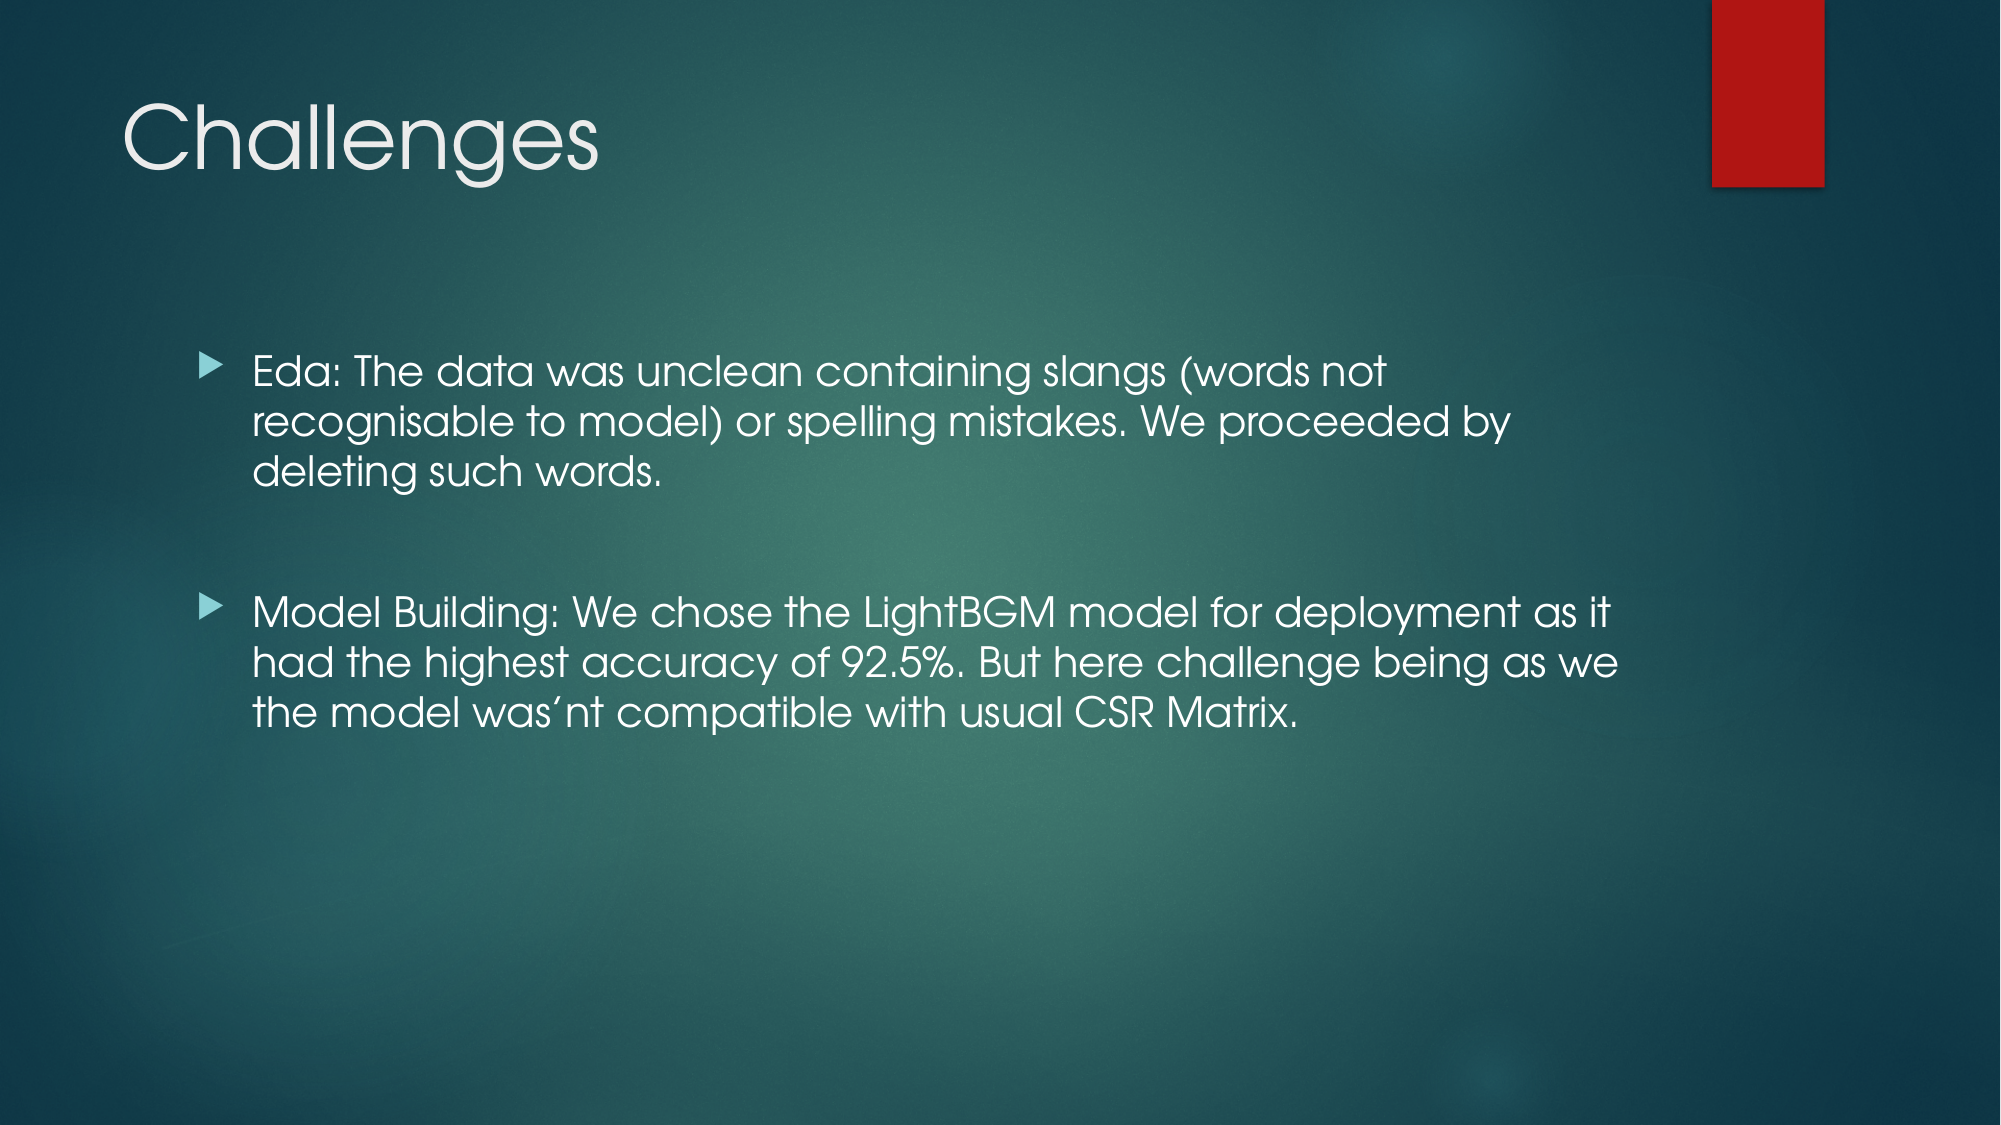

# Challenges
Eda: The data was unclean containing slangs (words not recognisable to model) or spelling mistakes. We proceeded by deleting such words.

Model Building: We chose the LightBGM model for deployment as it had the highest accuracy of 92.5%. But here challenge being as we the model was’nt compatible with usual CSR Matrix.